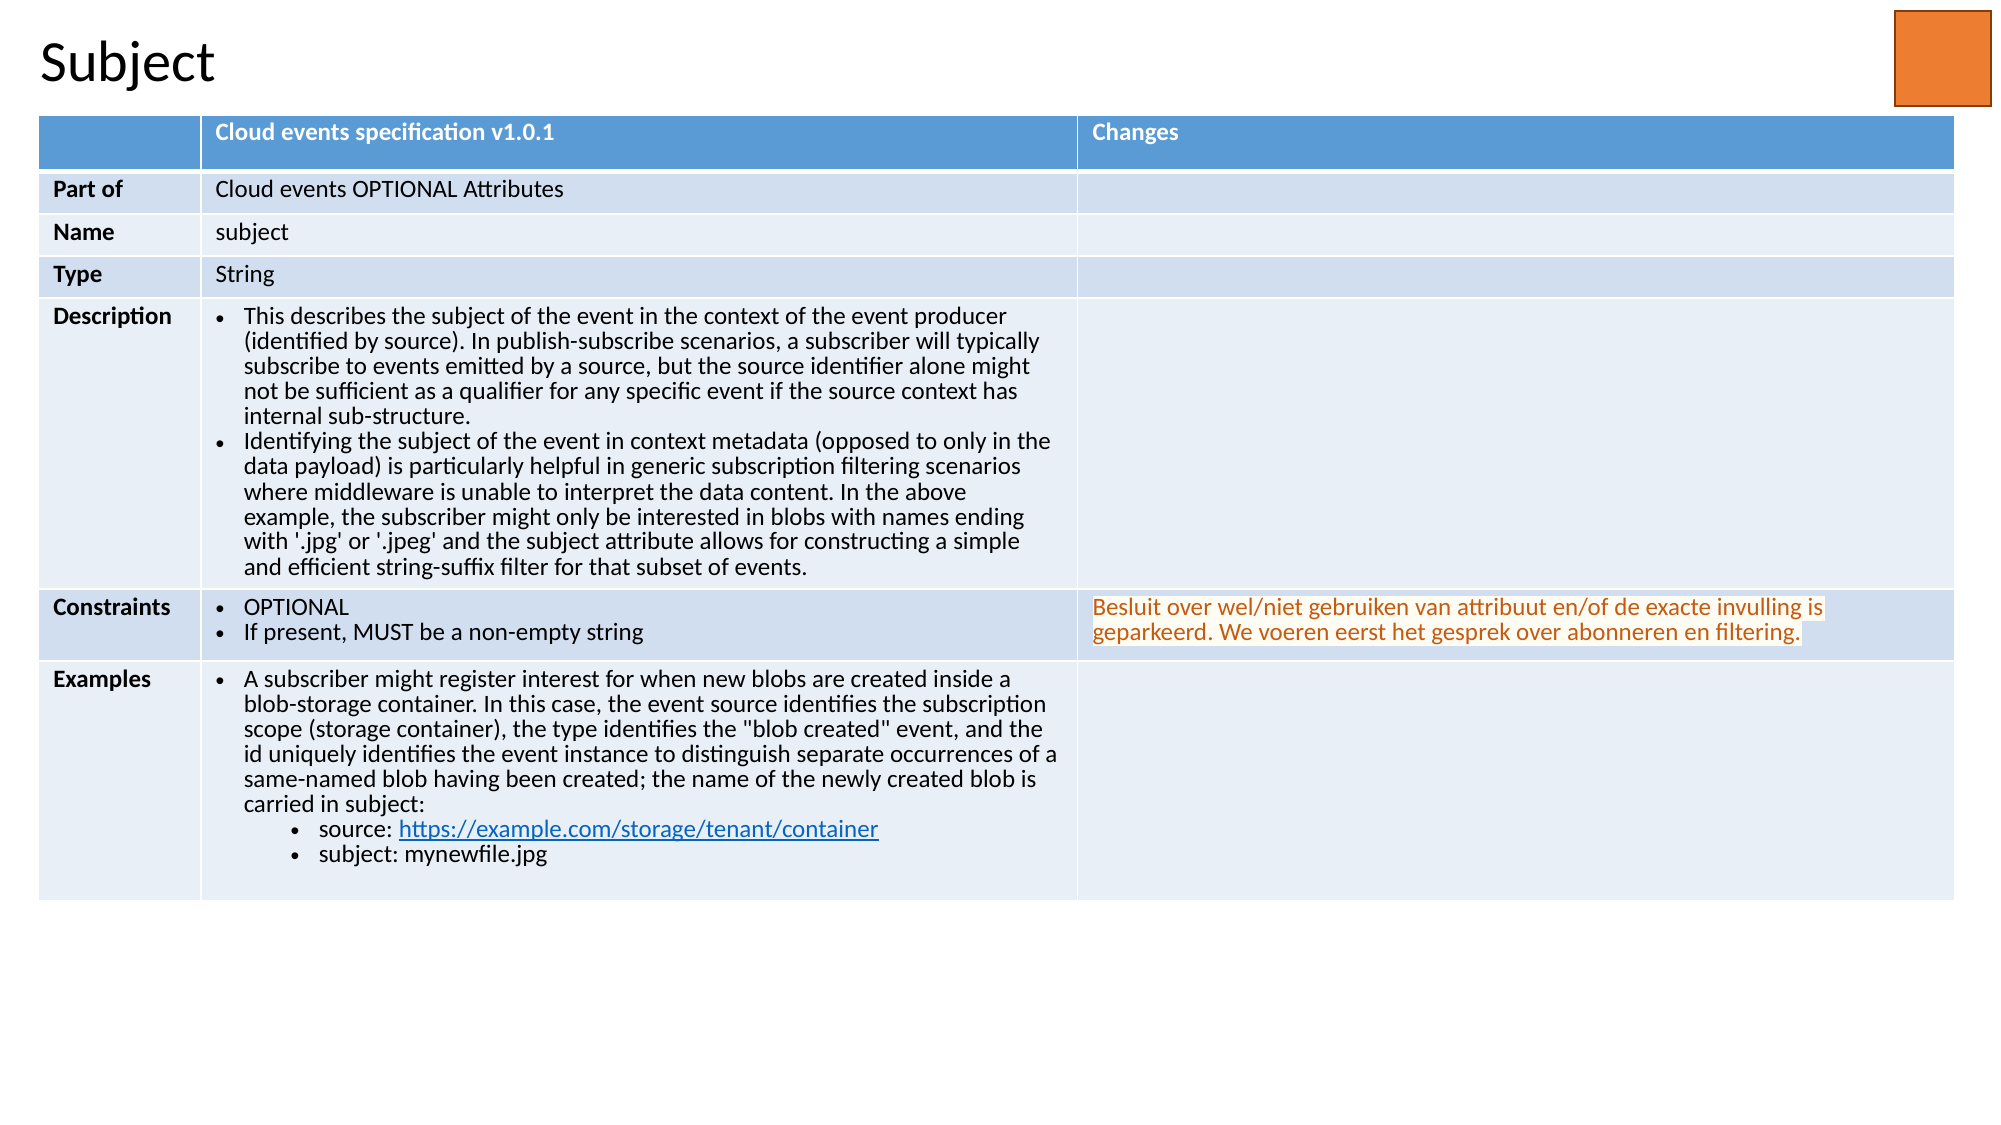

# Subject

|  | Cloud events specification v1.0.1 | Changes |
| --- | --- | --- |
| Part of | Cloud events OPTIONAL Attributes |  |
| Name | subject |  |
| Type | String |  |
| Description | This describes the subject of the event in the context of the event producer (identified by source). In publish-subscribe scenarios, a subscriber will typically subscribe to events emitted by a source, but the source identifier alone might not be sufficient as a qualifier for any specific event if the source context has internal sub-structure. Identifying the subject of the event in context metadata (opposed to only in the data payload) is particularly helpful in generic subscription filtering scenarios where middleware is unable to interpret the data content. In the above example, the subscriber might only be interested in blobs with names ending with '.jpg' or '.jpeg' and the subject attribute allows for constructing a simple and efficient string-suffix filter for that subset of events. |  |
| Constraints | OPTIONAL If present, MUST be a non-empty string | Besluit over wel/niet gebruiken van attribuut en/of de exacte invulling is geparkeerd. We voeren eerst het gesprek over abonneren en filtering. |
| Examples | A subscriber might register interest for when new blobs are created inside a blob-storage container. In this case, the event source identifies the subscription scope (storage container), the type identifies the "blob created" event, and the id uniquely identifies the event instance to distinguish separate occurrences of a same-named blob having been created; the name of the newly created blob is carried in subject: source: https://example.com/storage/tenant/container subject: mynewfile.jpg |  |